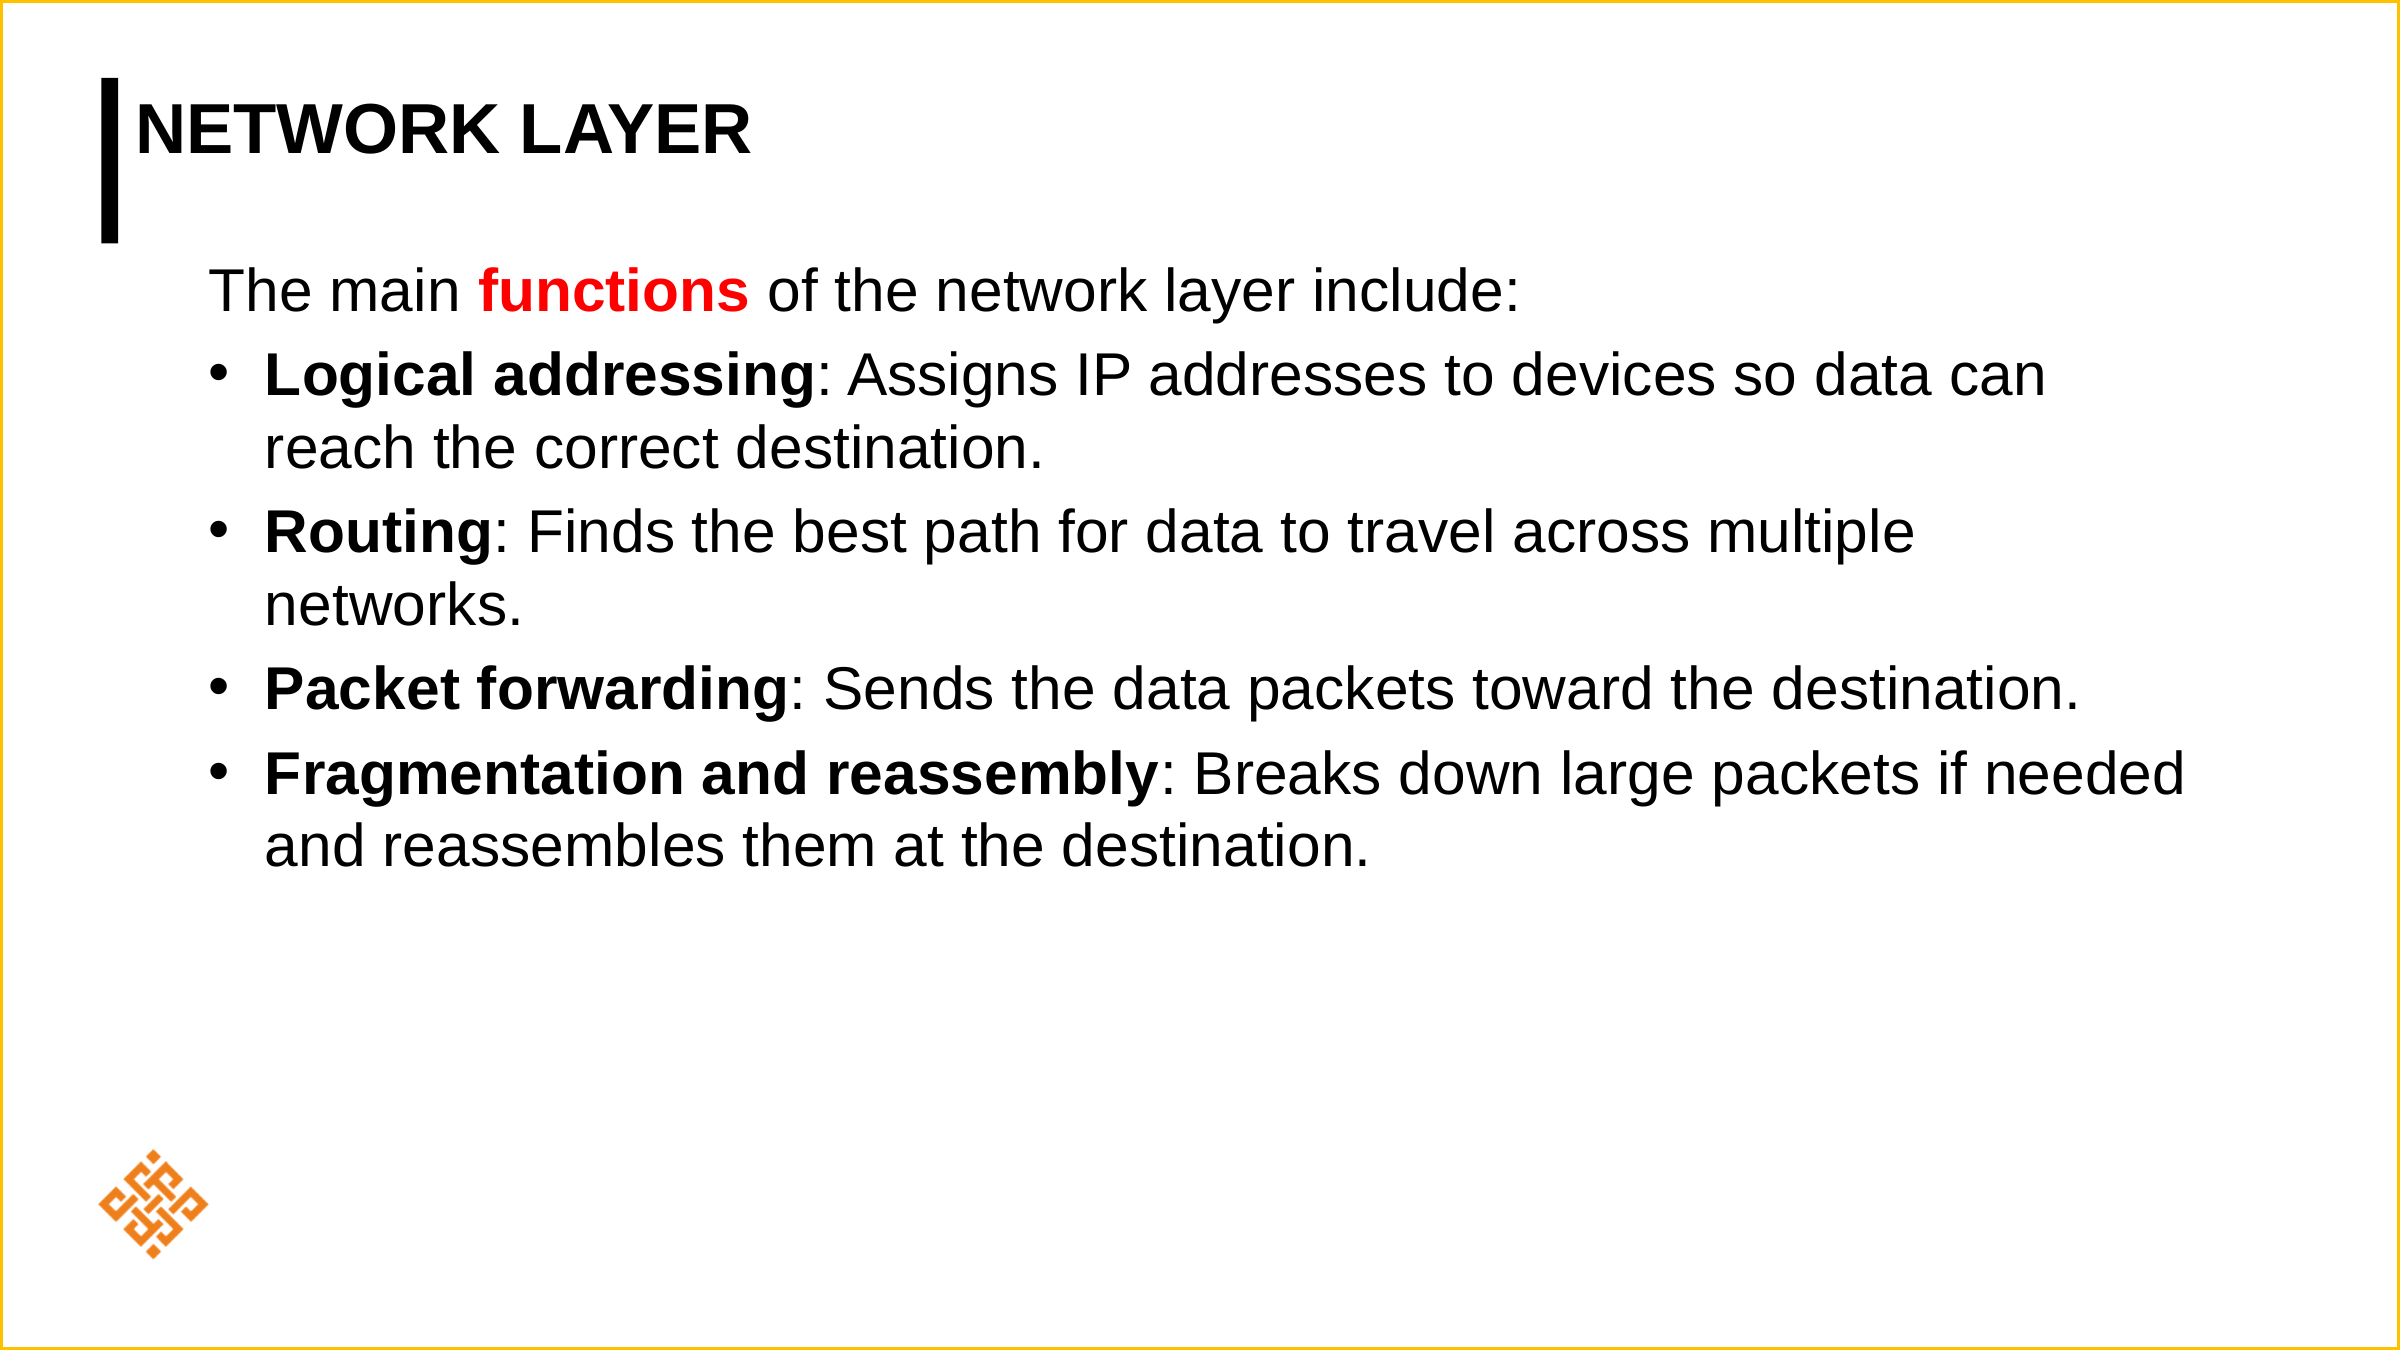

# Network Layer
The main functions of the network layer include:
Logical addressing: Assigns IP addresses to devices so data can reach the correct destination.
Routing: Finds the best path for data to travel across multiple networks.
Packet forwarding: Sends the data packets toward the destination.
Fragmentation and reassembly: Breaks down large packets if needed and reassembles them at the destination.